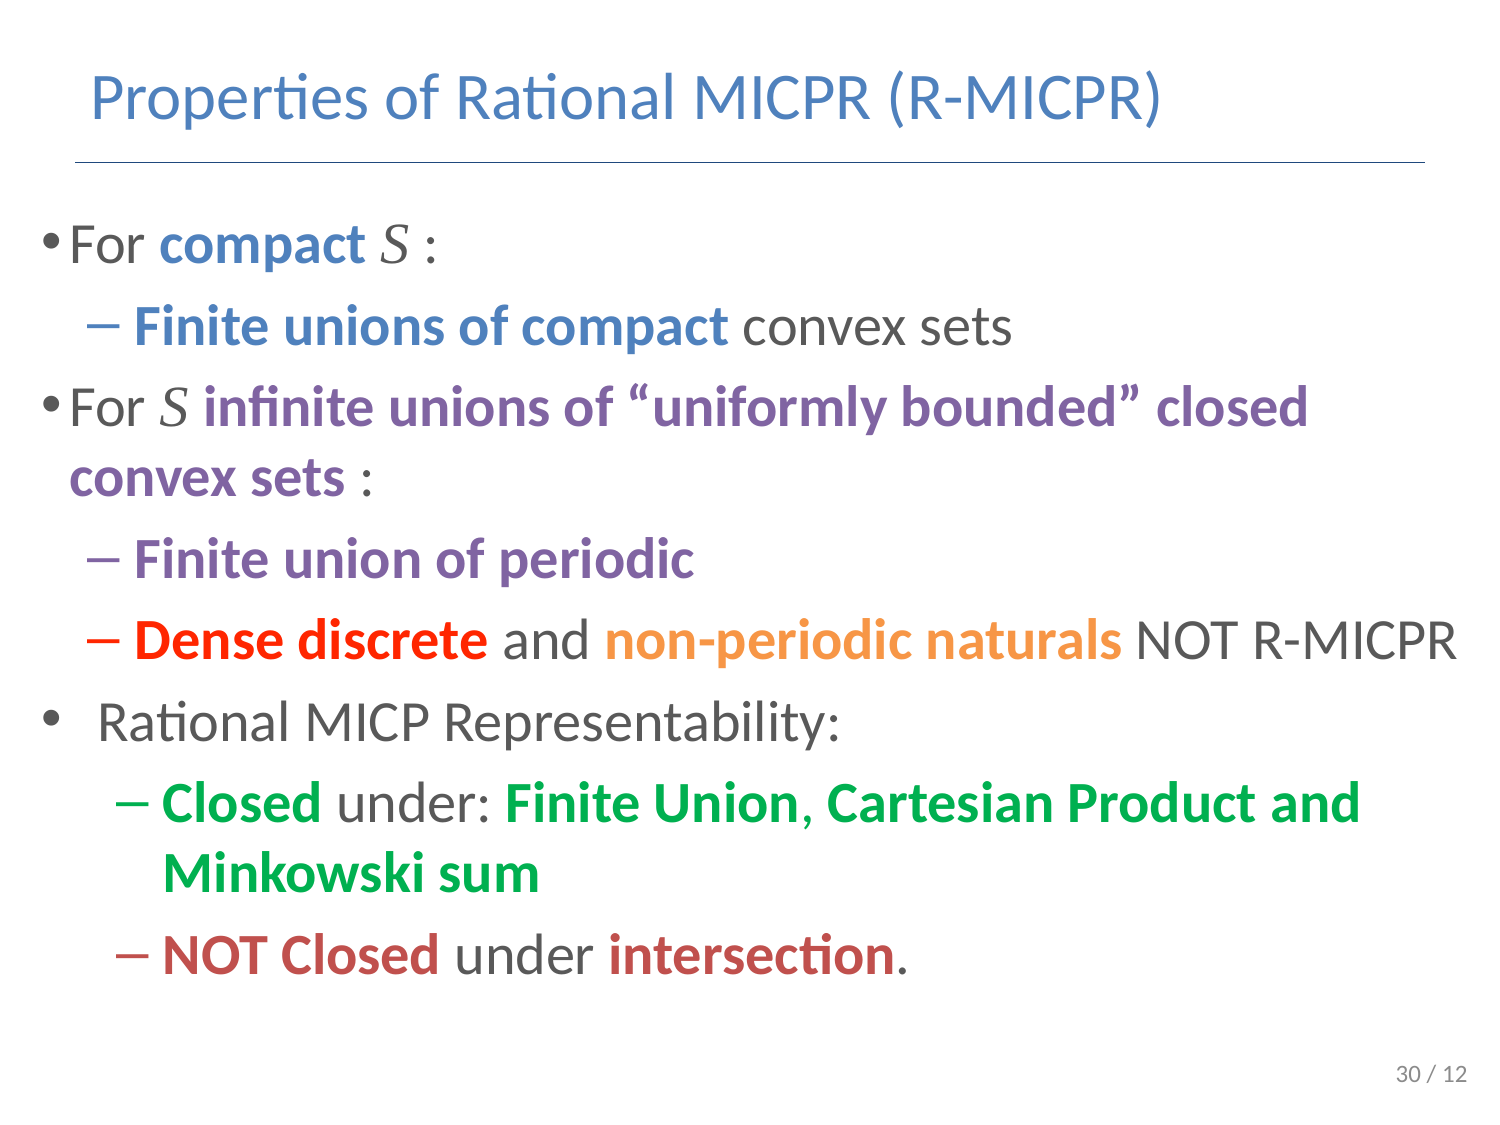

# Properties of Rational MICPR (R-MICPR)
For compact S :
Finite unions of compact convex sets
For S infinite unions of “uniformly bounded” closed convex sets :
Finite union of periodic
Dense discrete and non-periodic naturals NOT R-MICPR
Rational MICP Representability:
Closed under: Finite Union, Cartesian Product and Minkowski sum
NOT Closed under intersection.

30 / 12